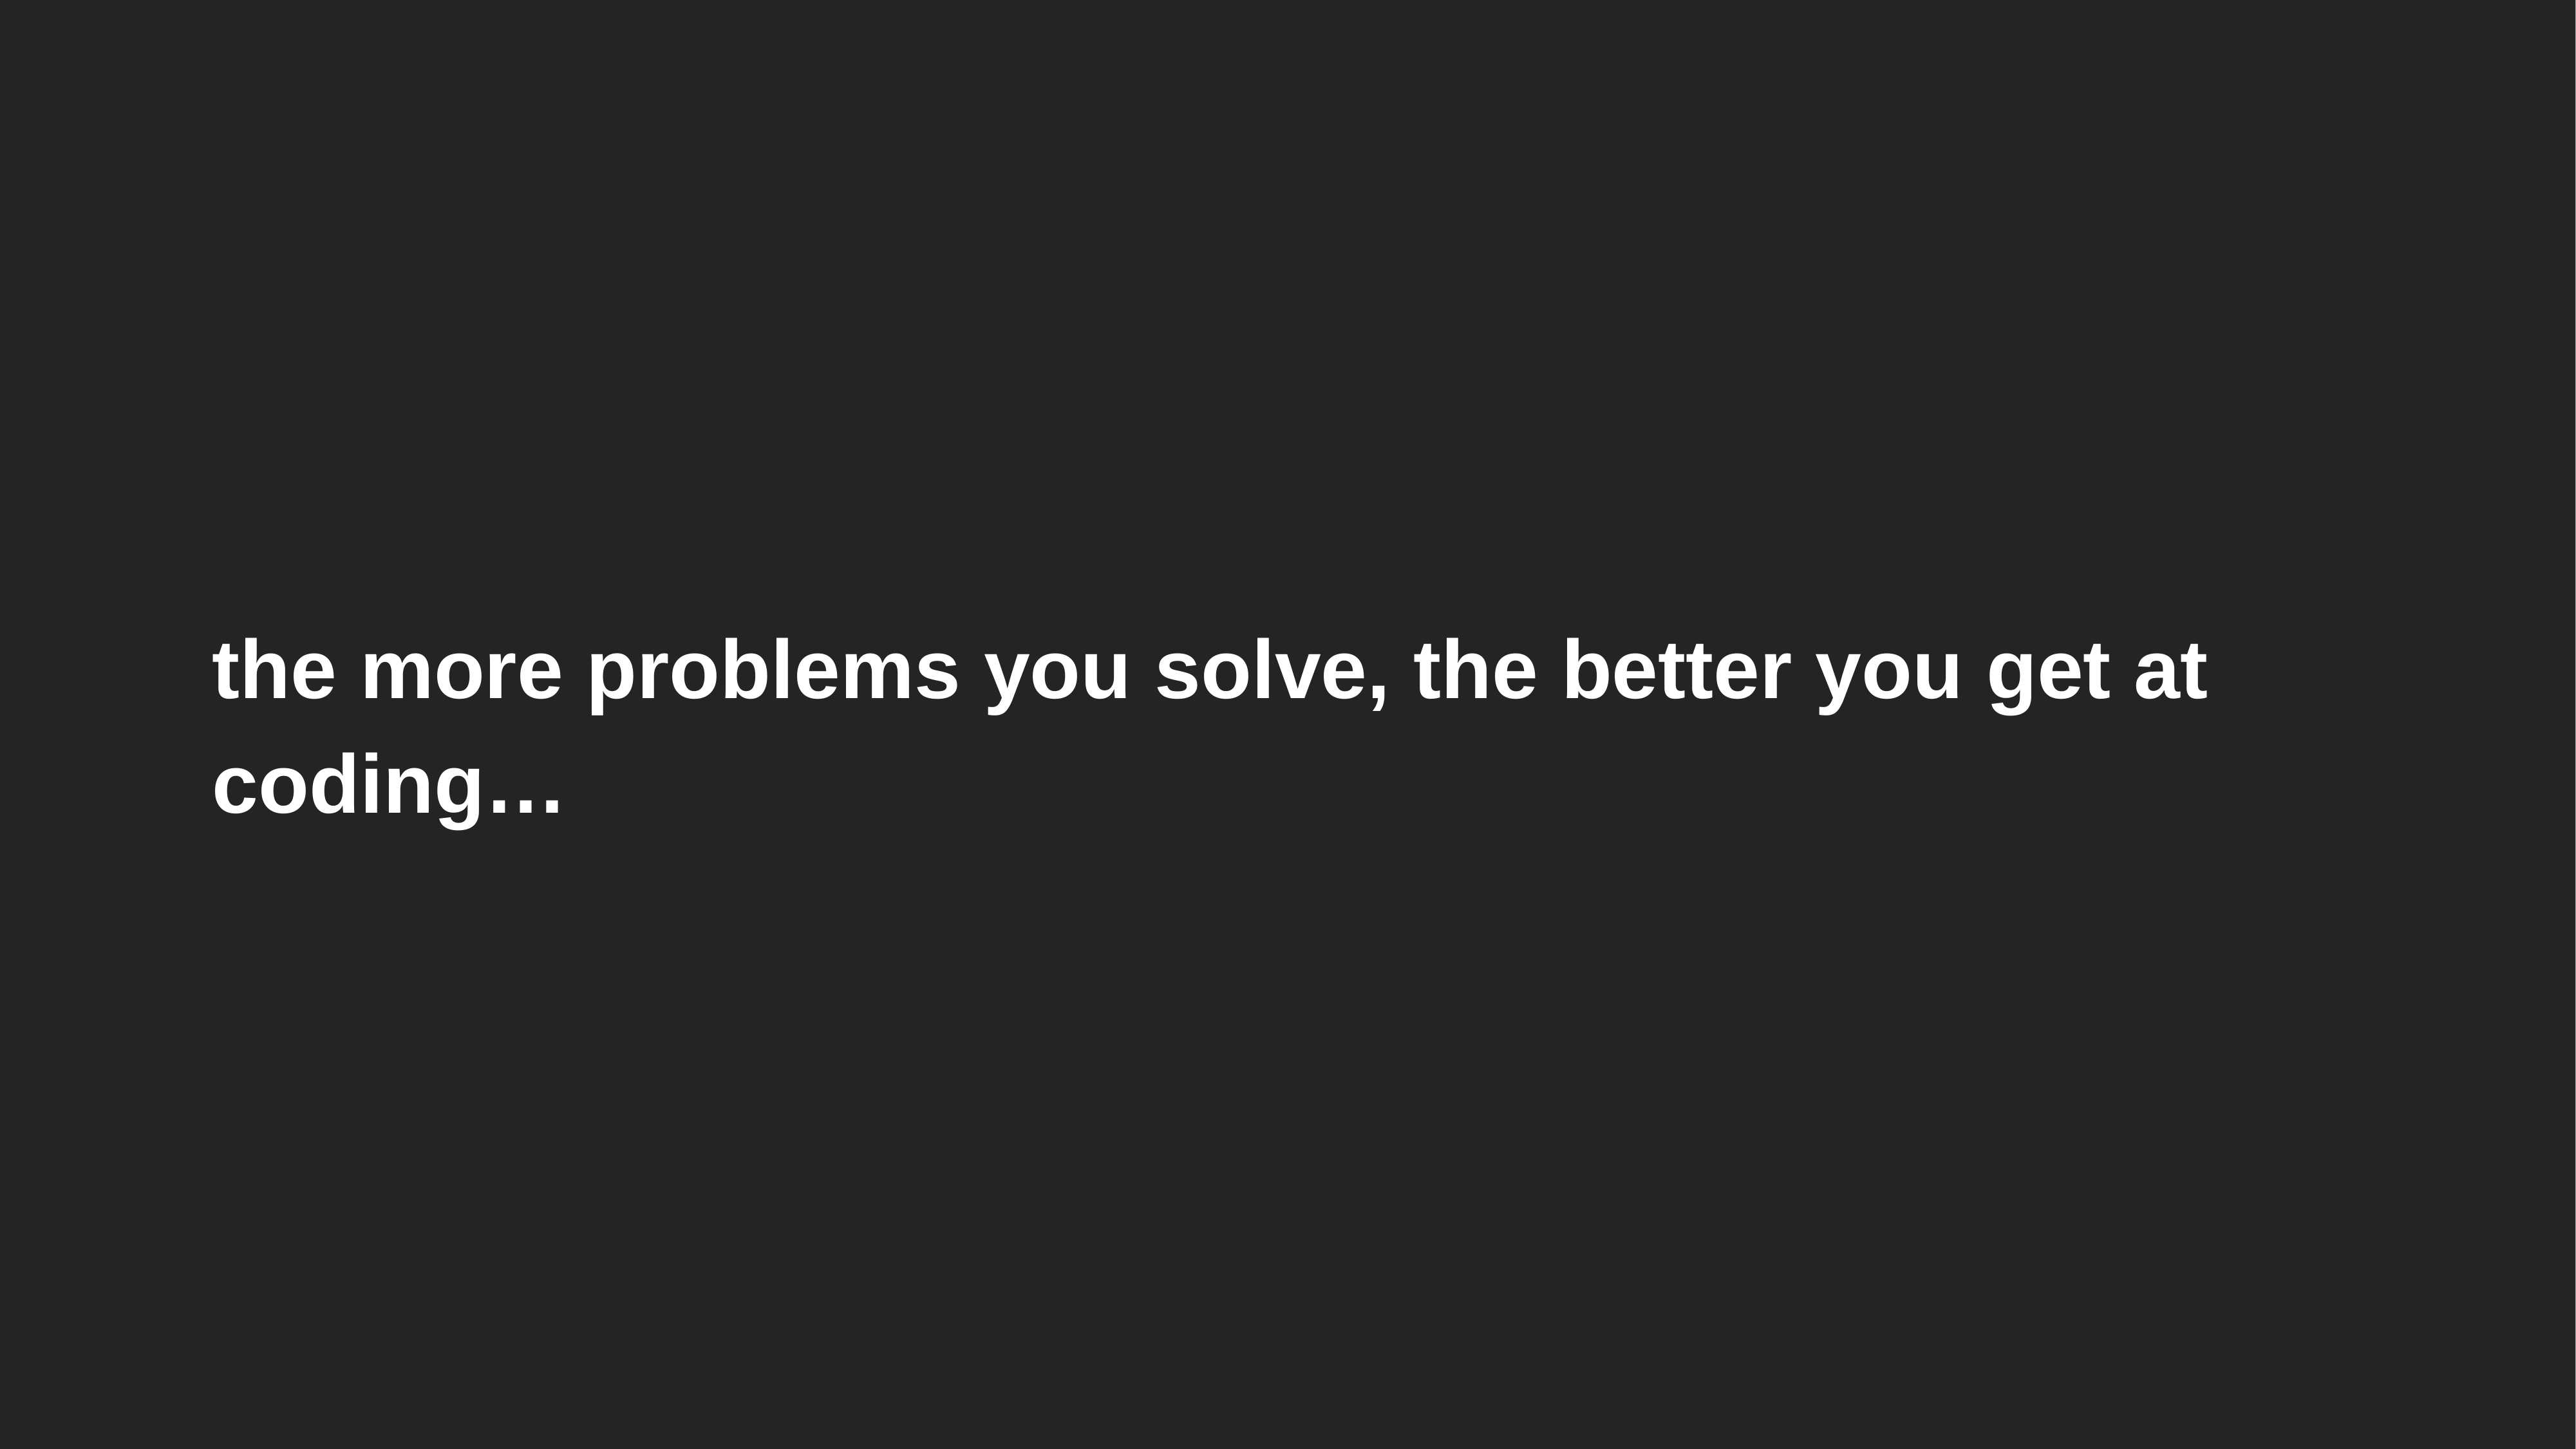

the more problems you solve, the better you get at coding…